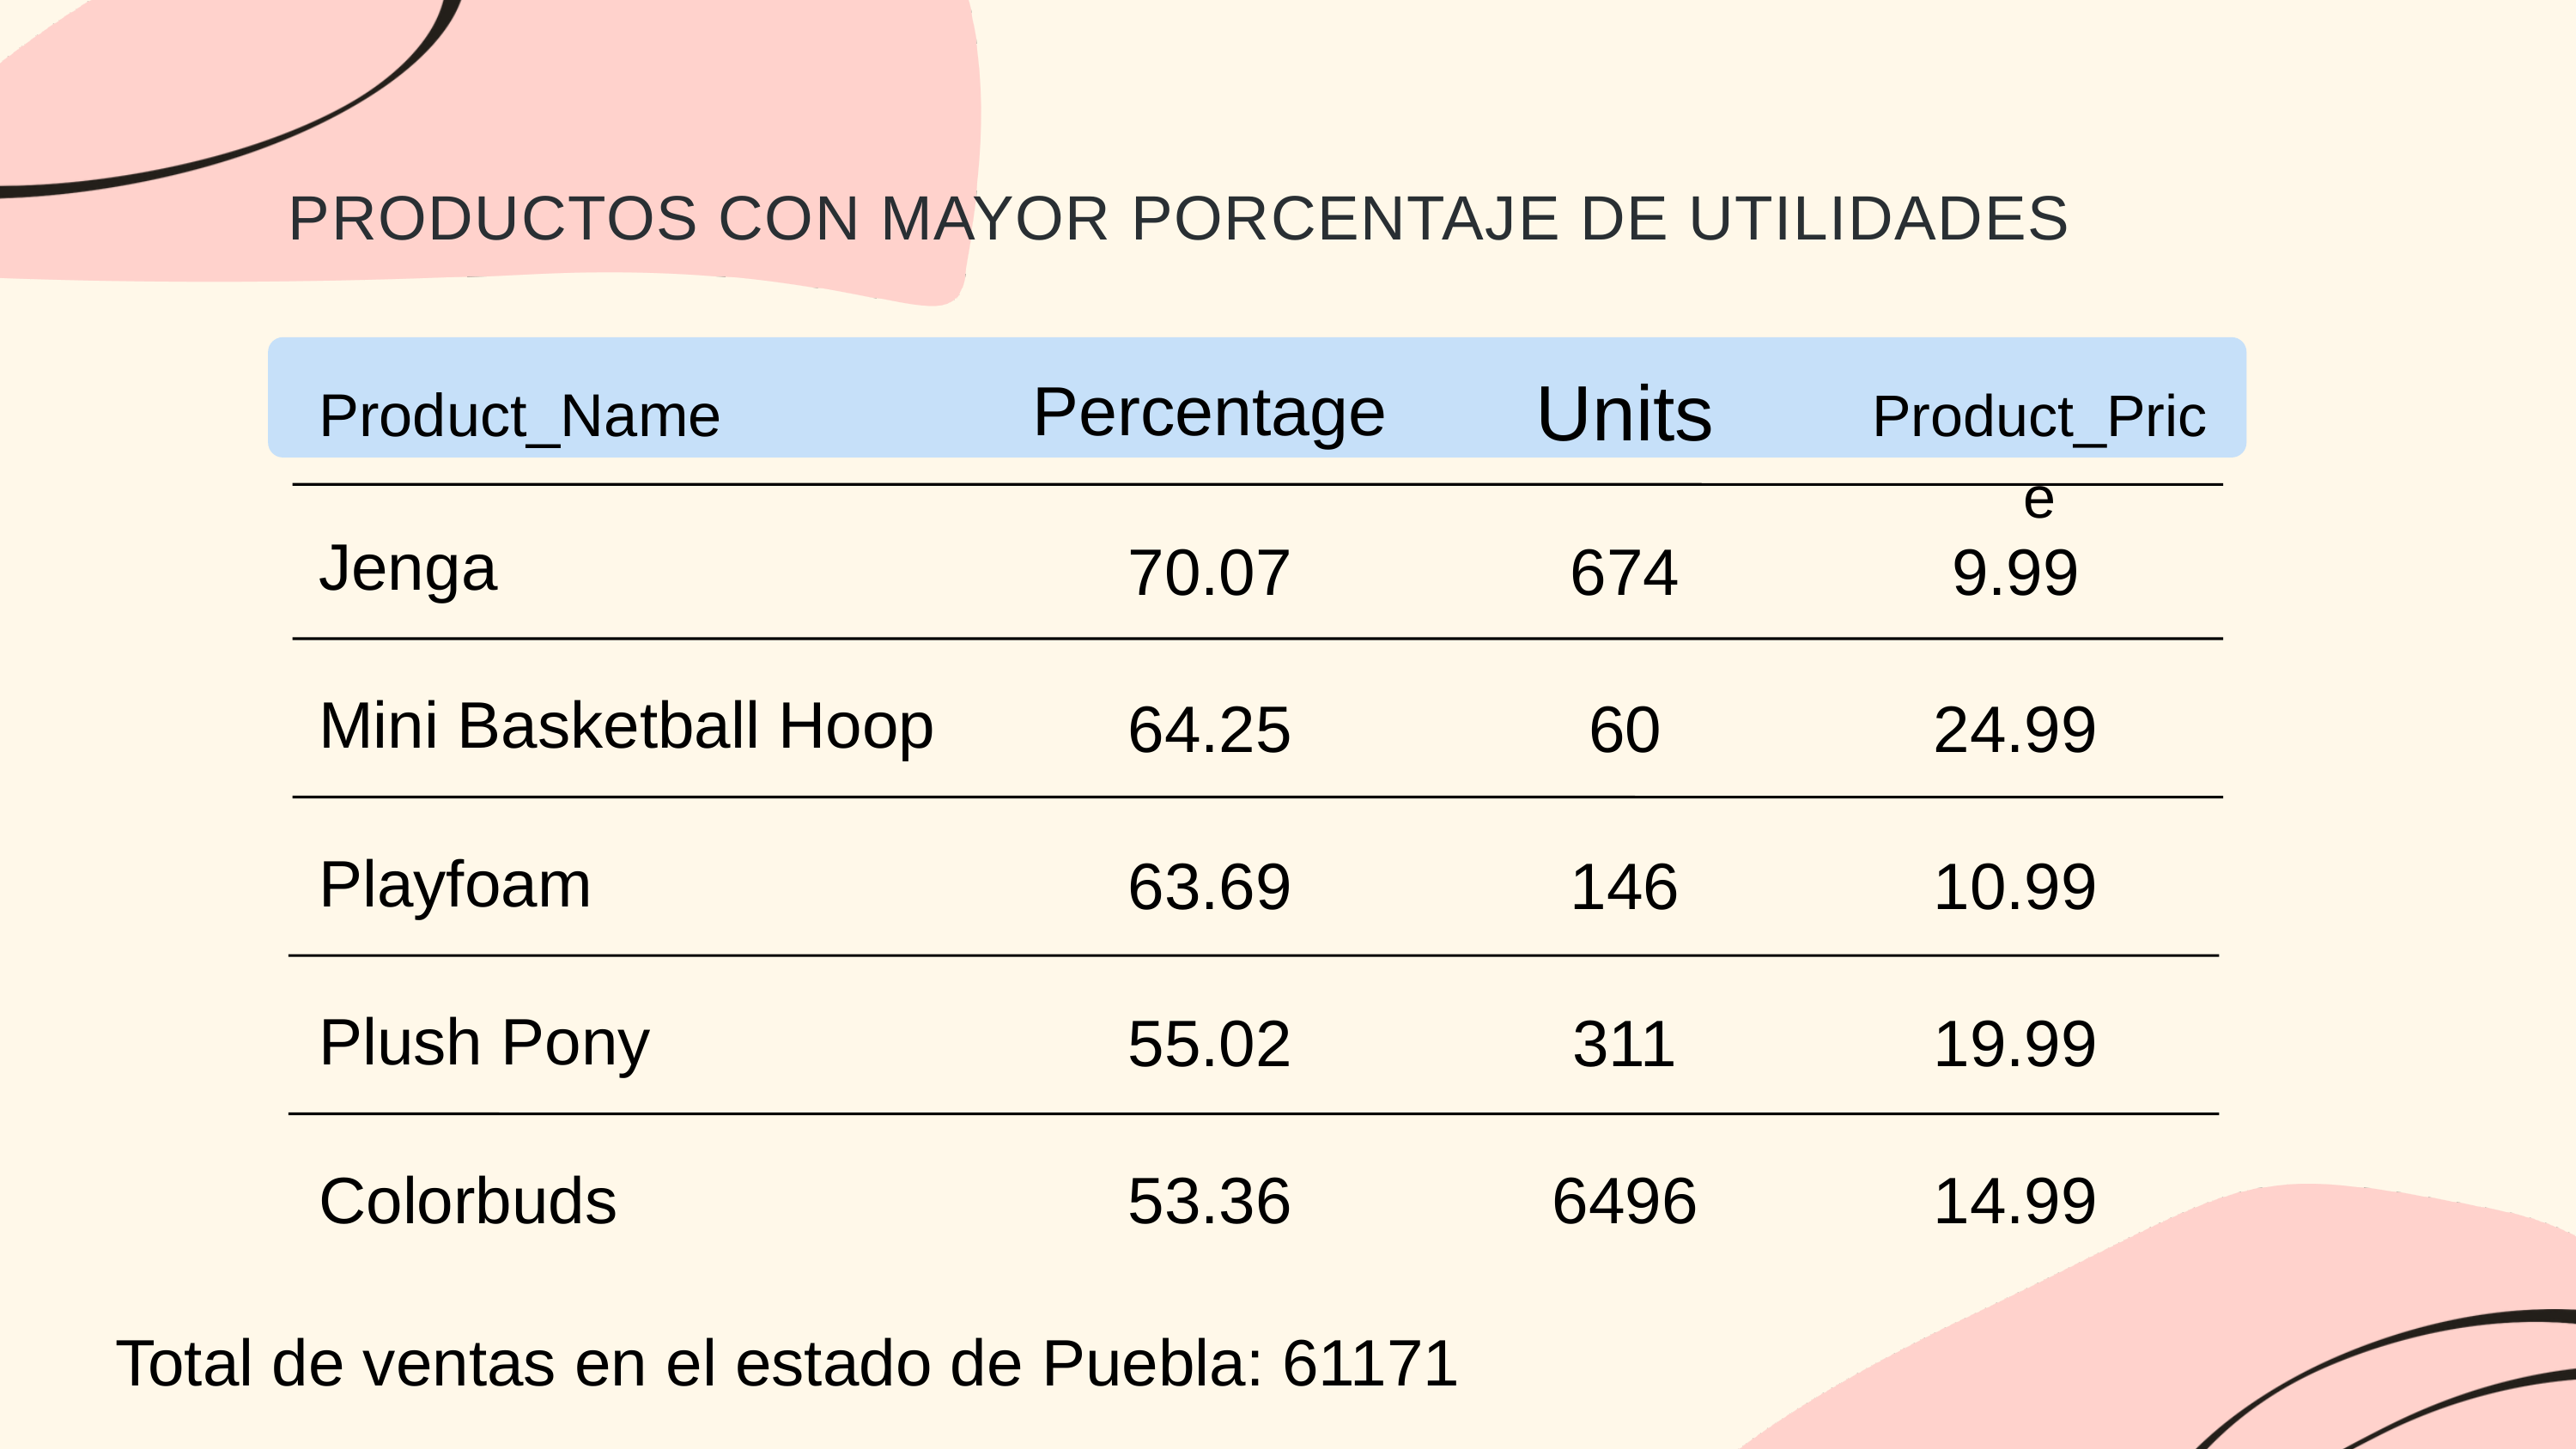

PRODUCTOS CON MAYOR PORCENTAJE DE UTILIDADES

Units
Percentage
Product_Name
Product_Price

Jenga
70.07
674
9.99

Mini Basketball Hoop
64.25
60
24.99

Playfoam
63.69
146
10.99

Plush Pony
55.02
311
19.99

Colorbuds
53.36
6496
14.99

Total de ventas en el estado de Puebla: 61171